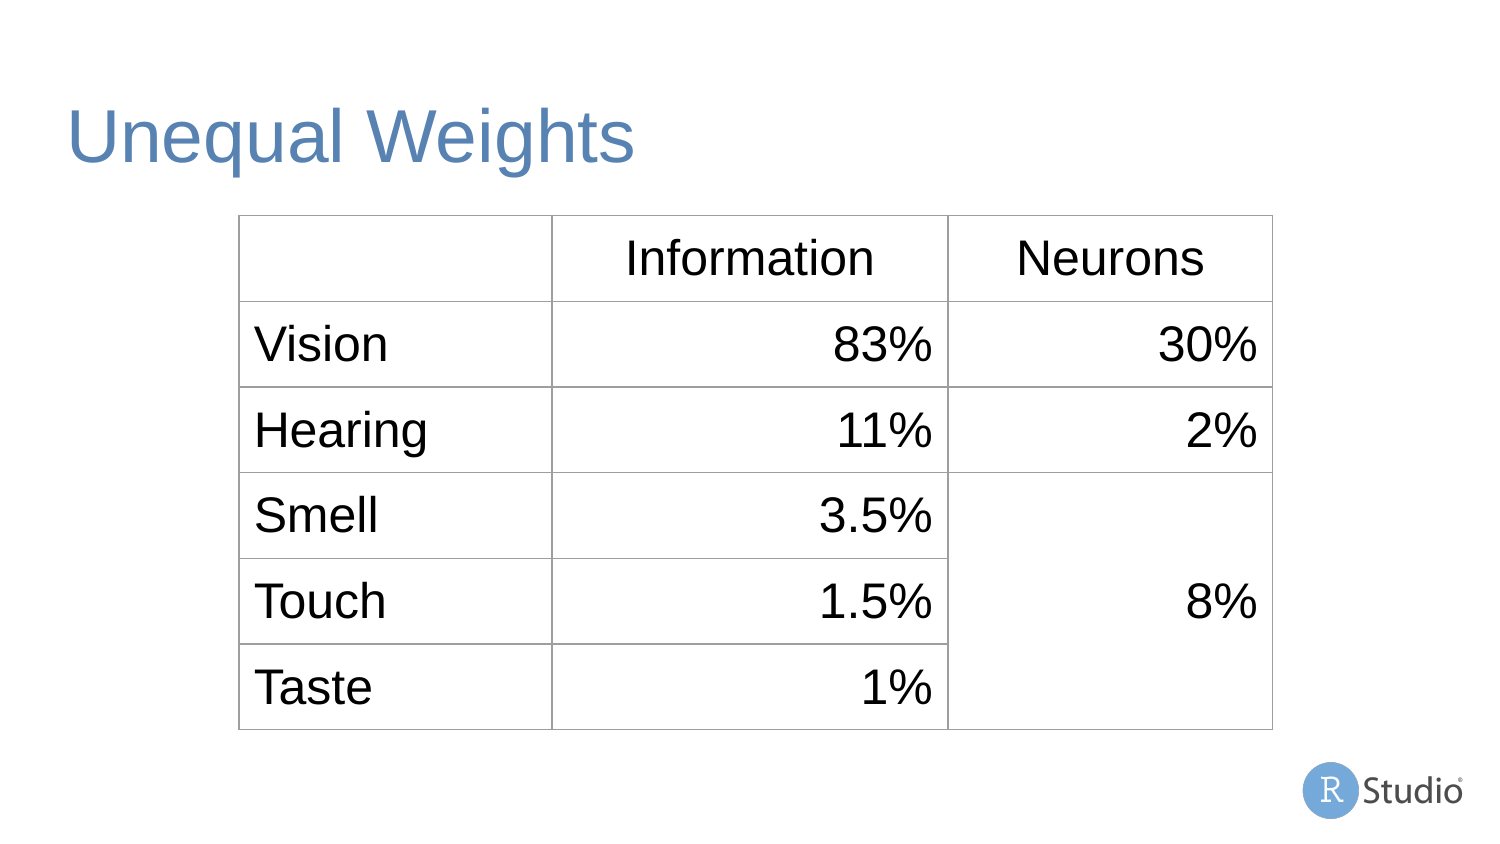

# Unequal Weights
|  | Information | Neurons |
| --- | --- | --- |
| Vision | 83% | 30% |
| Hearing | 11% | 2% |
| Smell | 3.5% | 8% |
| Touch | 1.5% |  |
| Taste | 1% |  |